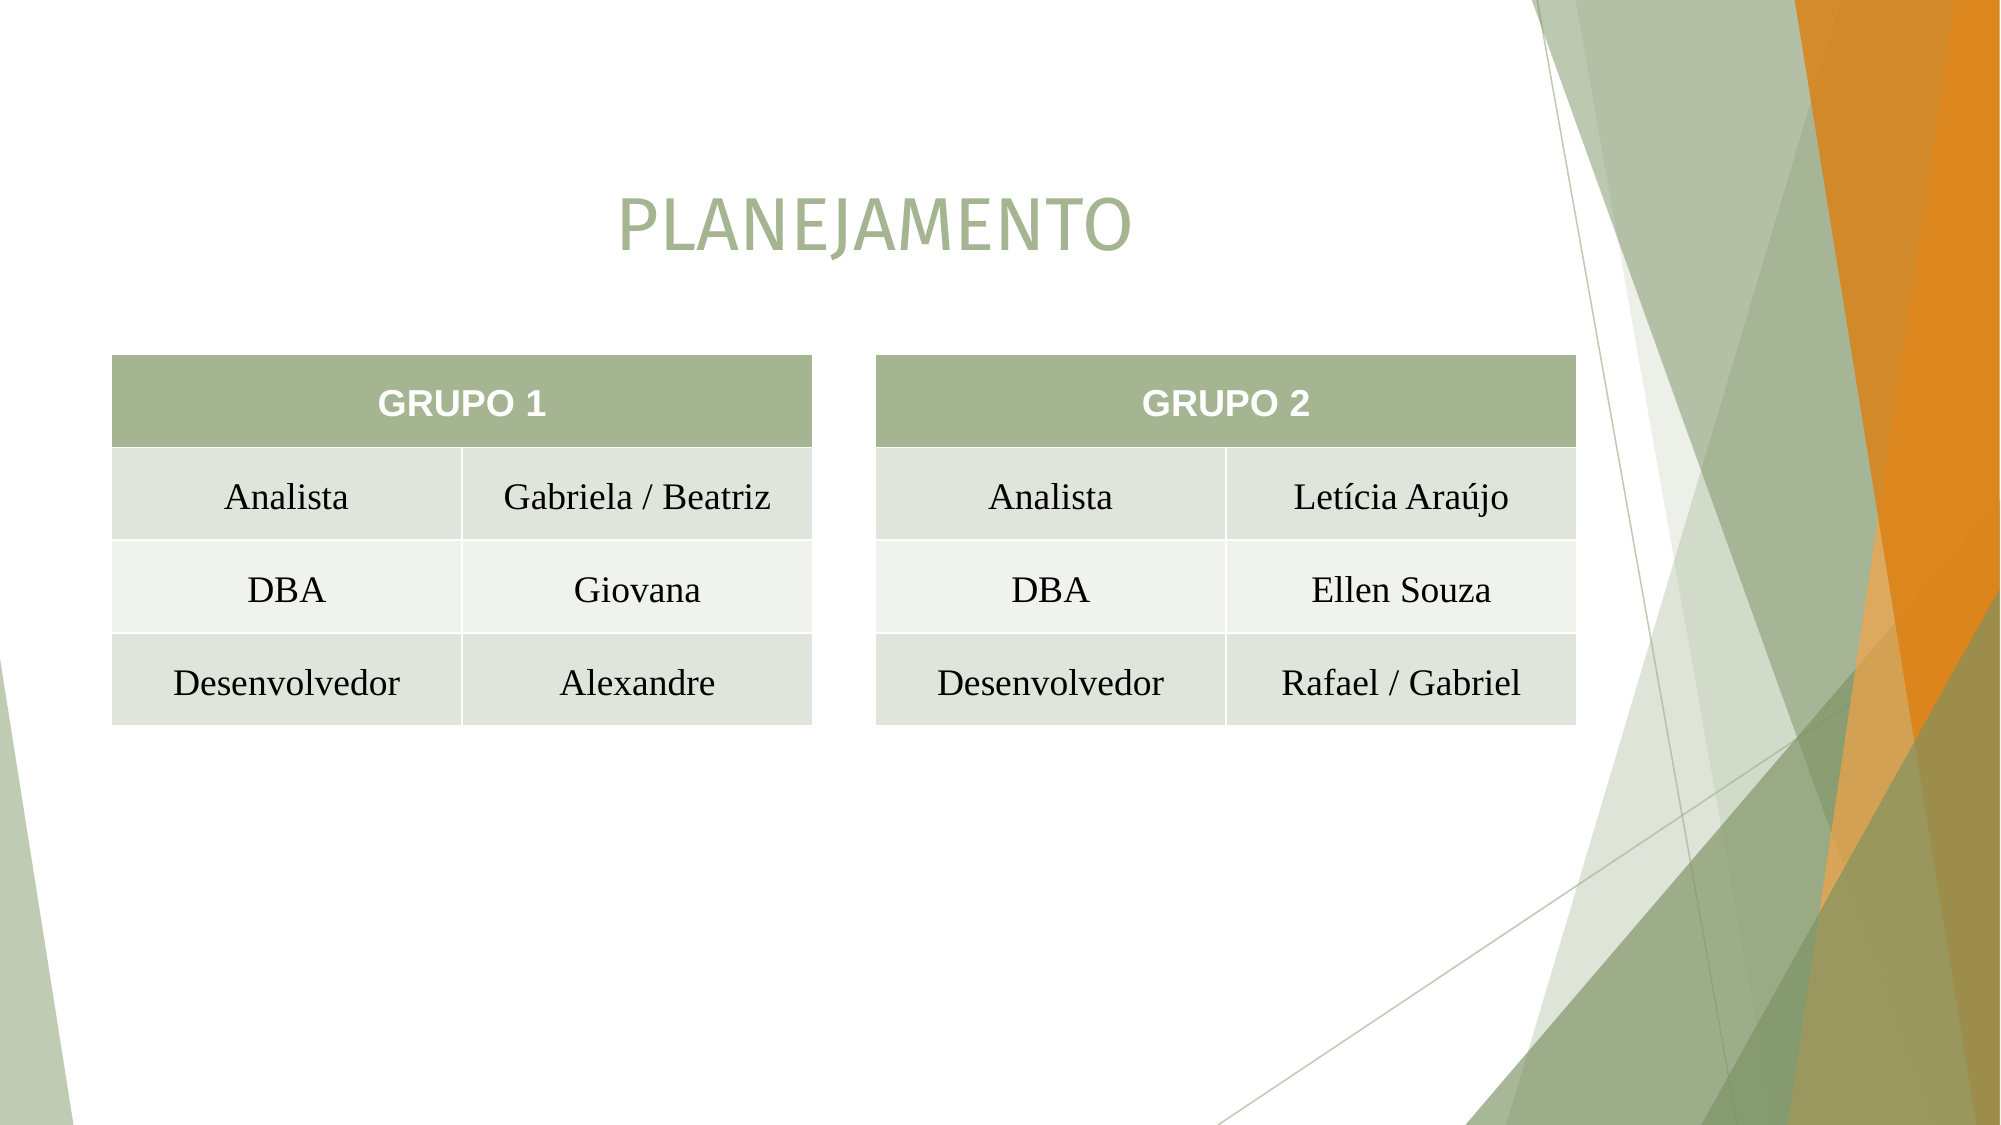

# PLANEJAMENTO
| GRUPO 1 |  |
| --- | --- |
| Analista | Gabriela / Beatriz |
| DBA | Giovana |
| Desenvolvedor | Alexandre |
| GRUPO 2 |  |
| --- | --- |
| Analista | Letícia Araújo |
| DBA | Ellen Souza |
| Desenvolvedor | Rafael / Gabriel |